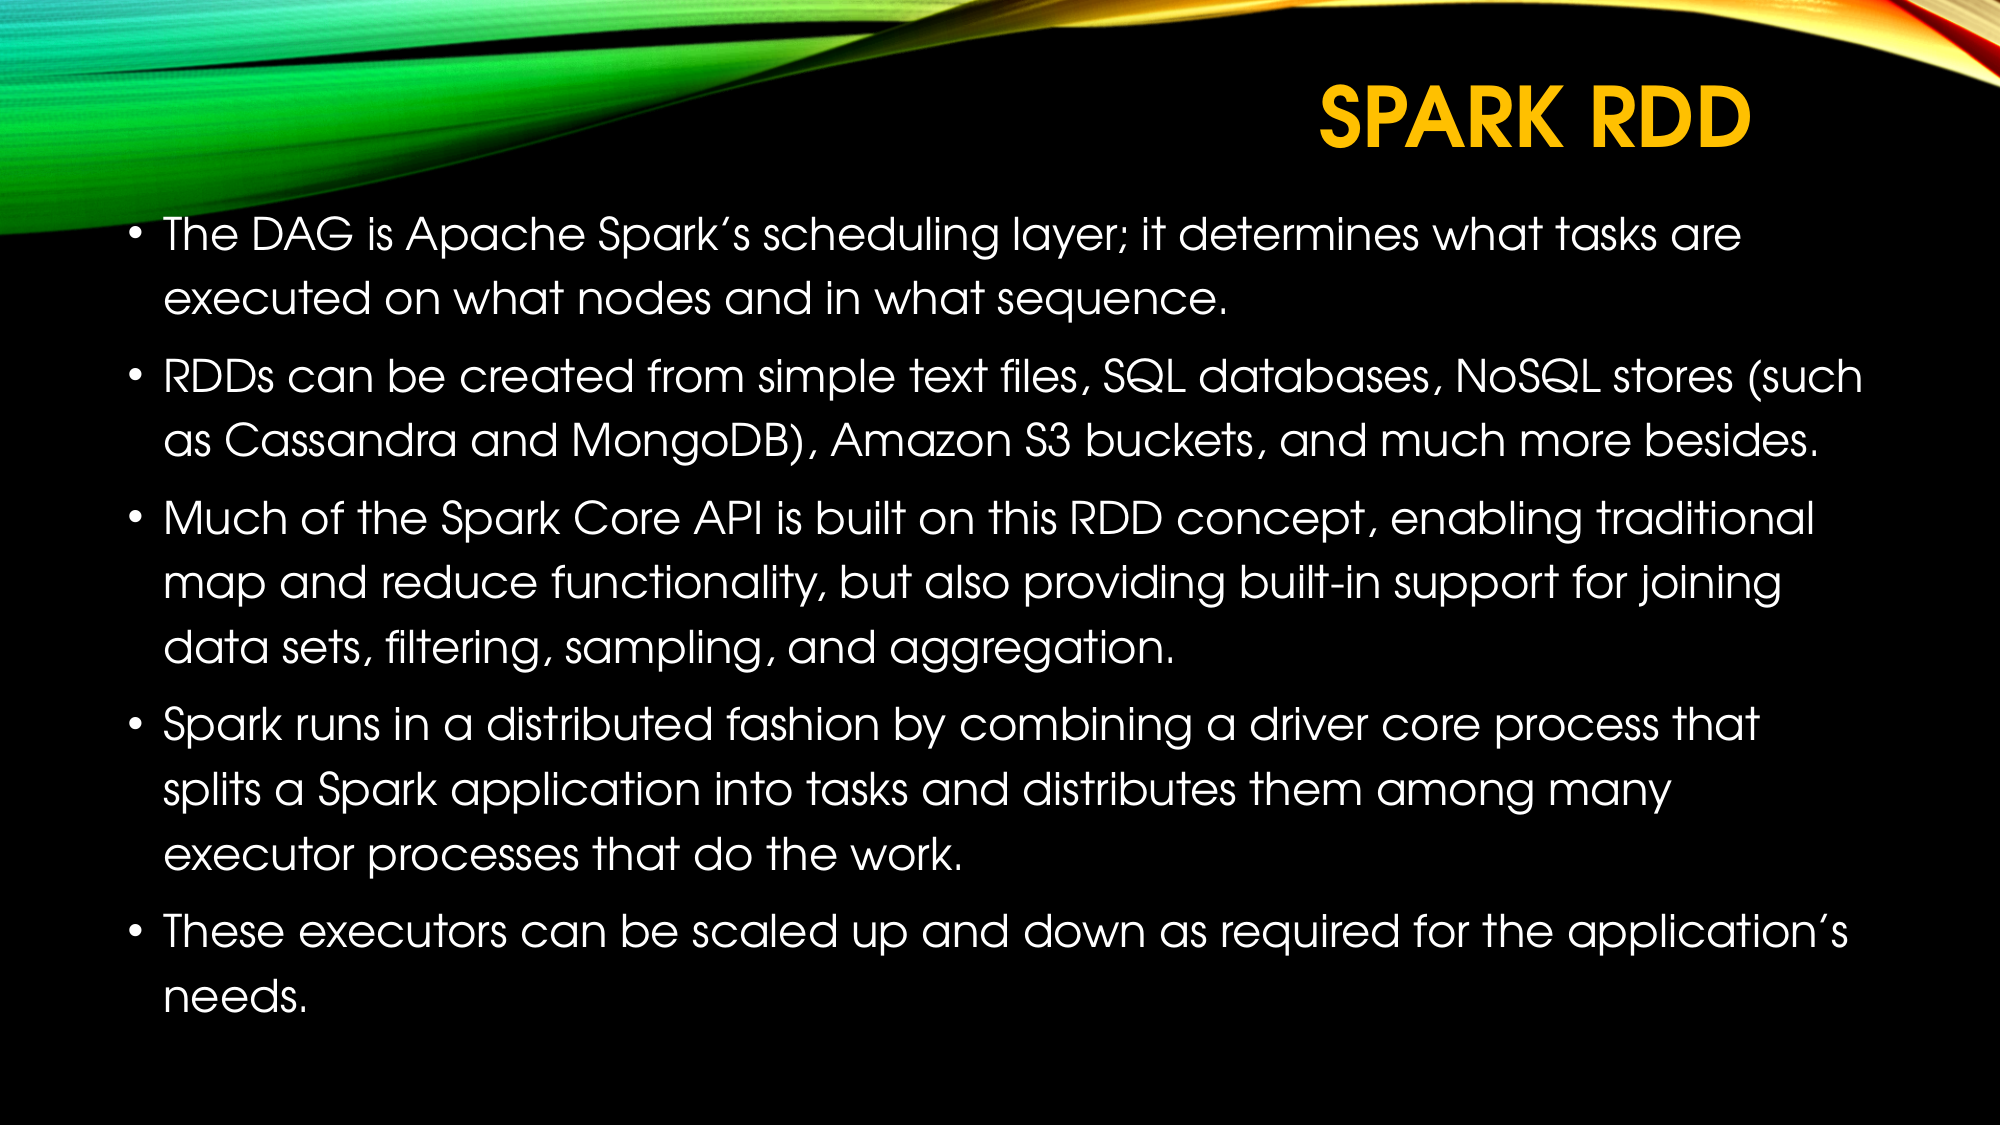

# SPARK RDD
The DAG is Apache Spark’s scheduling layer; it determines what tasks are executed on what nodes and in what sequence.
RDDs can be created from simple text files, SQL databases, NoSQL stores (such as Cassandra and MongoDB), Amazon S3 buckets, and much more besides.
Much of the Spark Core API is built on this RDD concept, enabling traditional map and reduce functionality, but also providing built-in support for joining data sets, filtering, sampling, and aggregation.
Spark runs in a distributed fashion by combining a driver core process that splits a Spark application into tasks and distributes them among many executor processes that do the work.
These executors can be scaled up and down as required for the application’s needs.